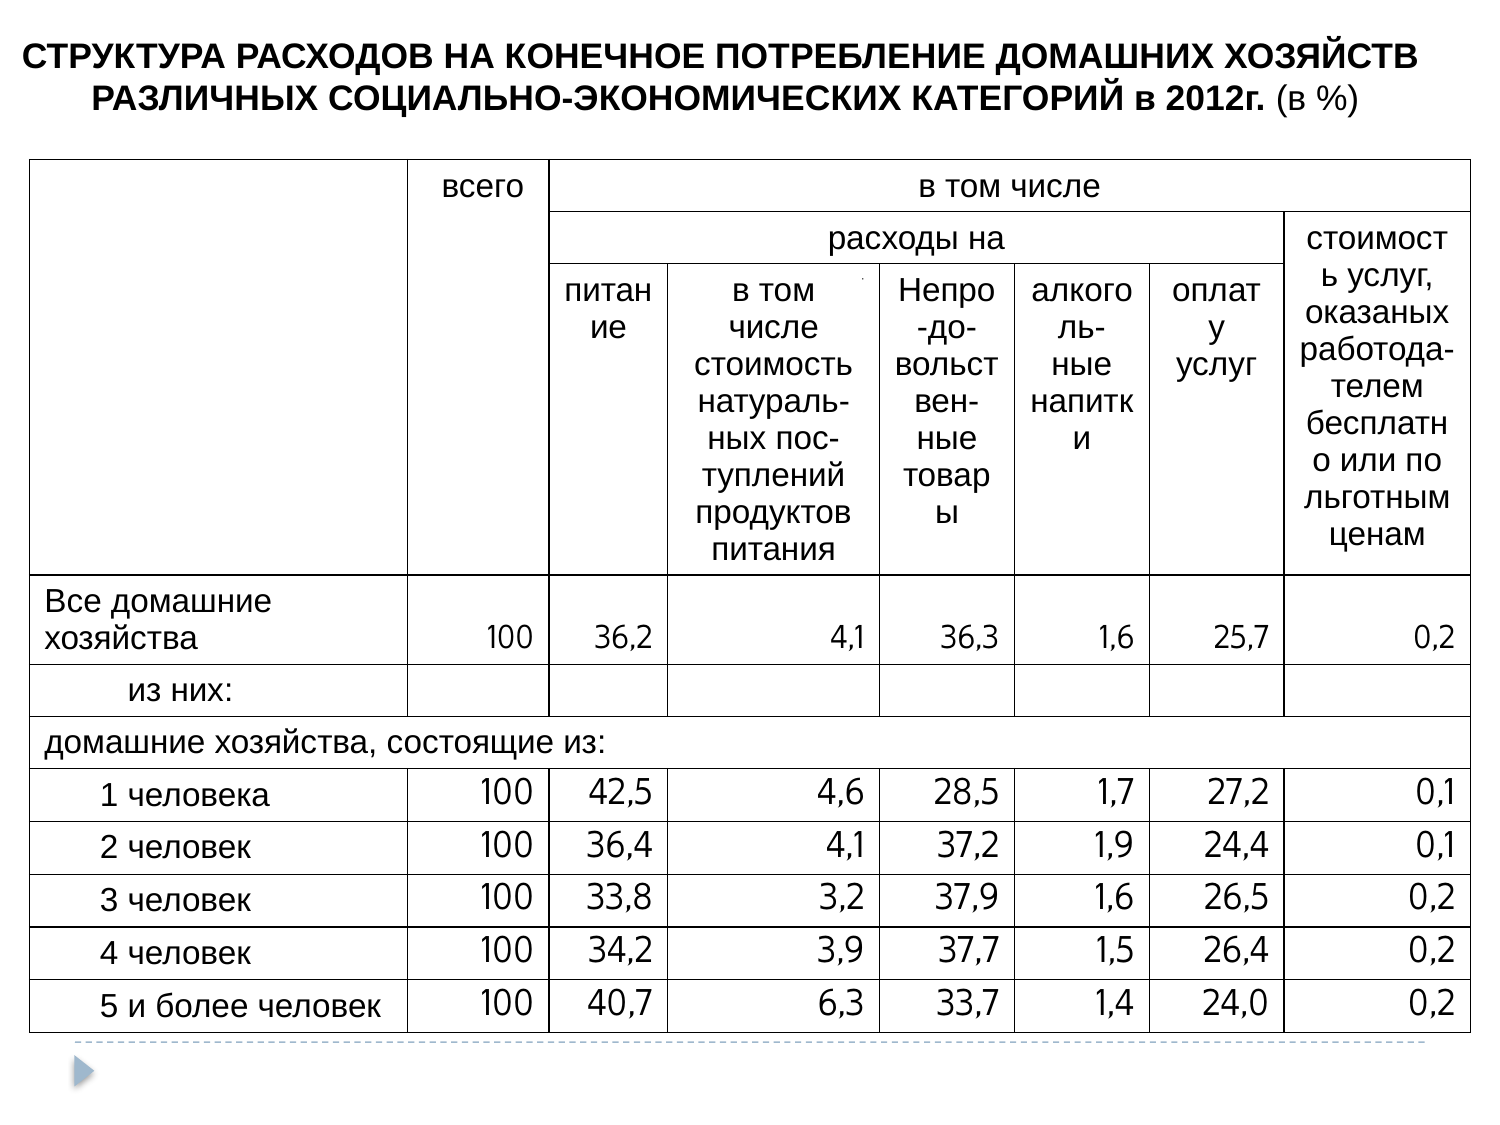

СТРУКТУРА РАСХОДОВ НА КОНЕЧНОЕ ПОТРЕБЛЕНИЕ ДОМАШНИХ ХОЗЯЙСТВ
РАЗЛИЧНЫХ СОЦИАЛЬНО-ЭКОНОМИЧЕСКИХ КАТЕГОРИЙ в 2012г. (в %)
|  | всего | в том числе |  |  |  |  |  |
| --- | --- | --- | --- | --- | --- | --- | --- |
|  |  | расходы на |  |  |  |  | стоимость услуг, оказаных работода-телем бесплатно или по льготным ценам |
|  |  | питание | в том числе стоимость натураль-ных пос-туплений продуктов питания | Непро-до-вольствен-ные товары | алкоголь-ные напитки | оплату услуг |  |
| Все домашние хозяйства | 100 | 36,2 | 4,1 | 36,3 | 1,6 | 25,7 | 0,2 |
| из них: |  |  |  |  |  |  |  |
| домашние хозяйства, состоящие из: |  |  |  |  |  |  |  |
| 1 человека | 100 | 42,5 | 4,6 | 28,5 | 1,7 | 27,2 | 0,1 |
| 2 человек | 100 | 36,4 | 4,1 | 37,2 | 1,9 | 24,4 | 0,1 |
| 3 человек | 100 | 33,8 | 3,2 | 37,9 | 1,6 | 26,5 | 0,2 |
| 4 человек | 100 | 34,2 | 3,9 | 37,7 | 1,5 | 26,4 | 0,2 |
| 5 и более человек | 100 | 40,7 | 6,3 | 33,7 | 1,4 | 24,0 | 0,2 |